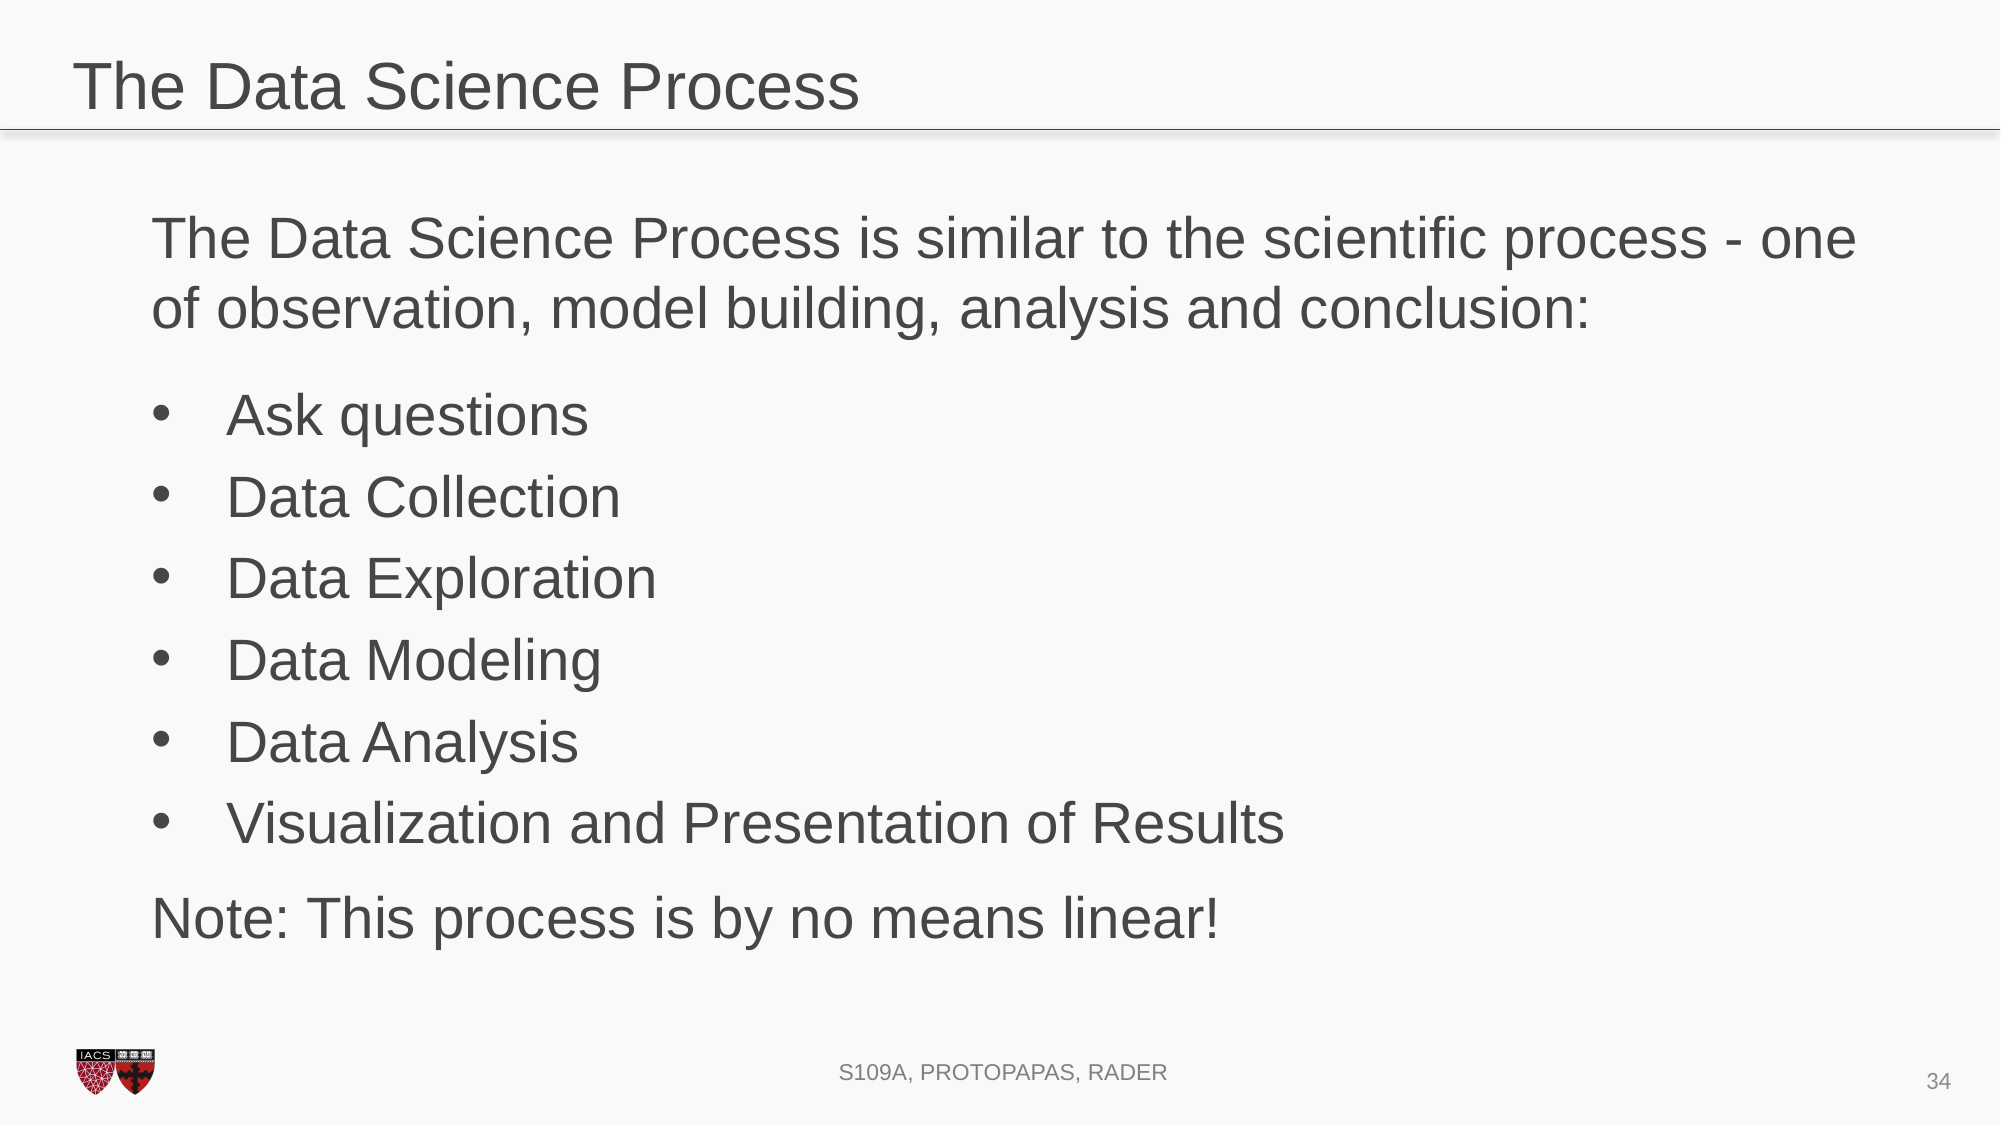

# The Data Science Process
The Data Science Process is similar to the scientific process - one of observation, model building, analysis and conclusion:
Ask questions
Data Collection
Data Exploration
Data Modeling
Data Analysis
Visualization and Presentation of Results
Note: This process is by no means linear!

34